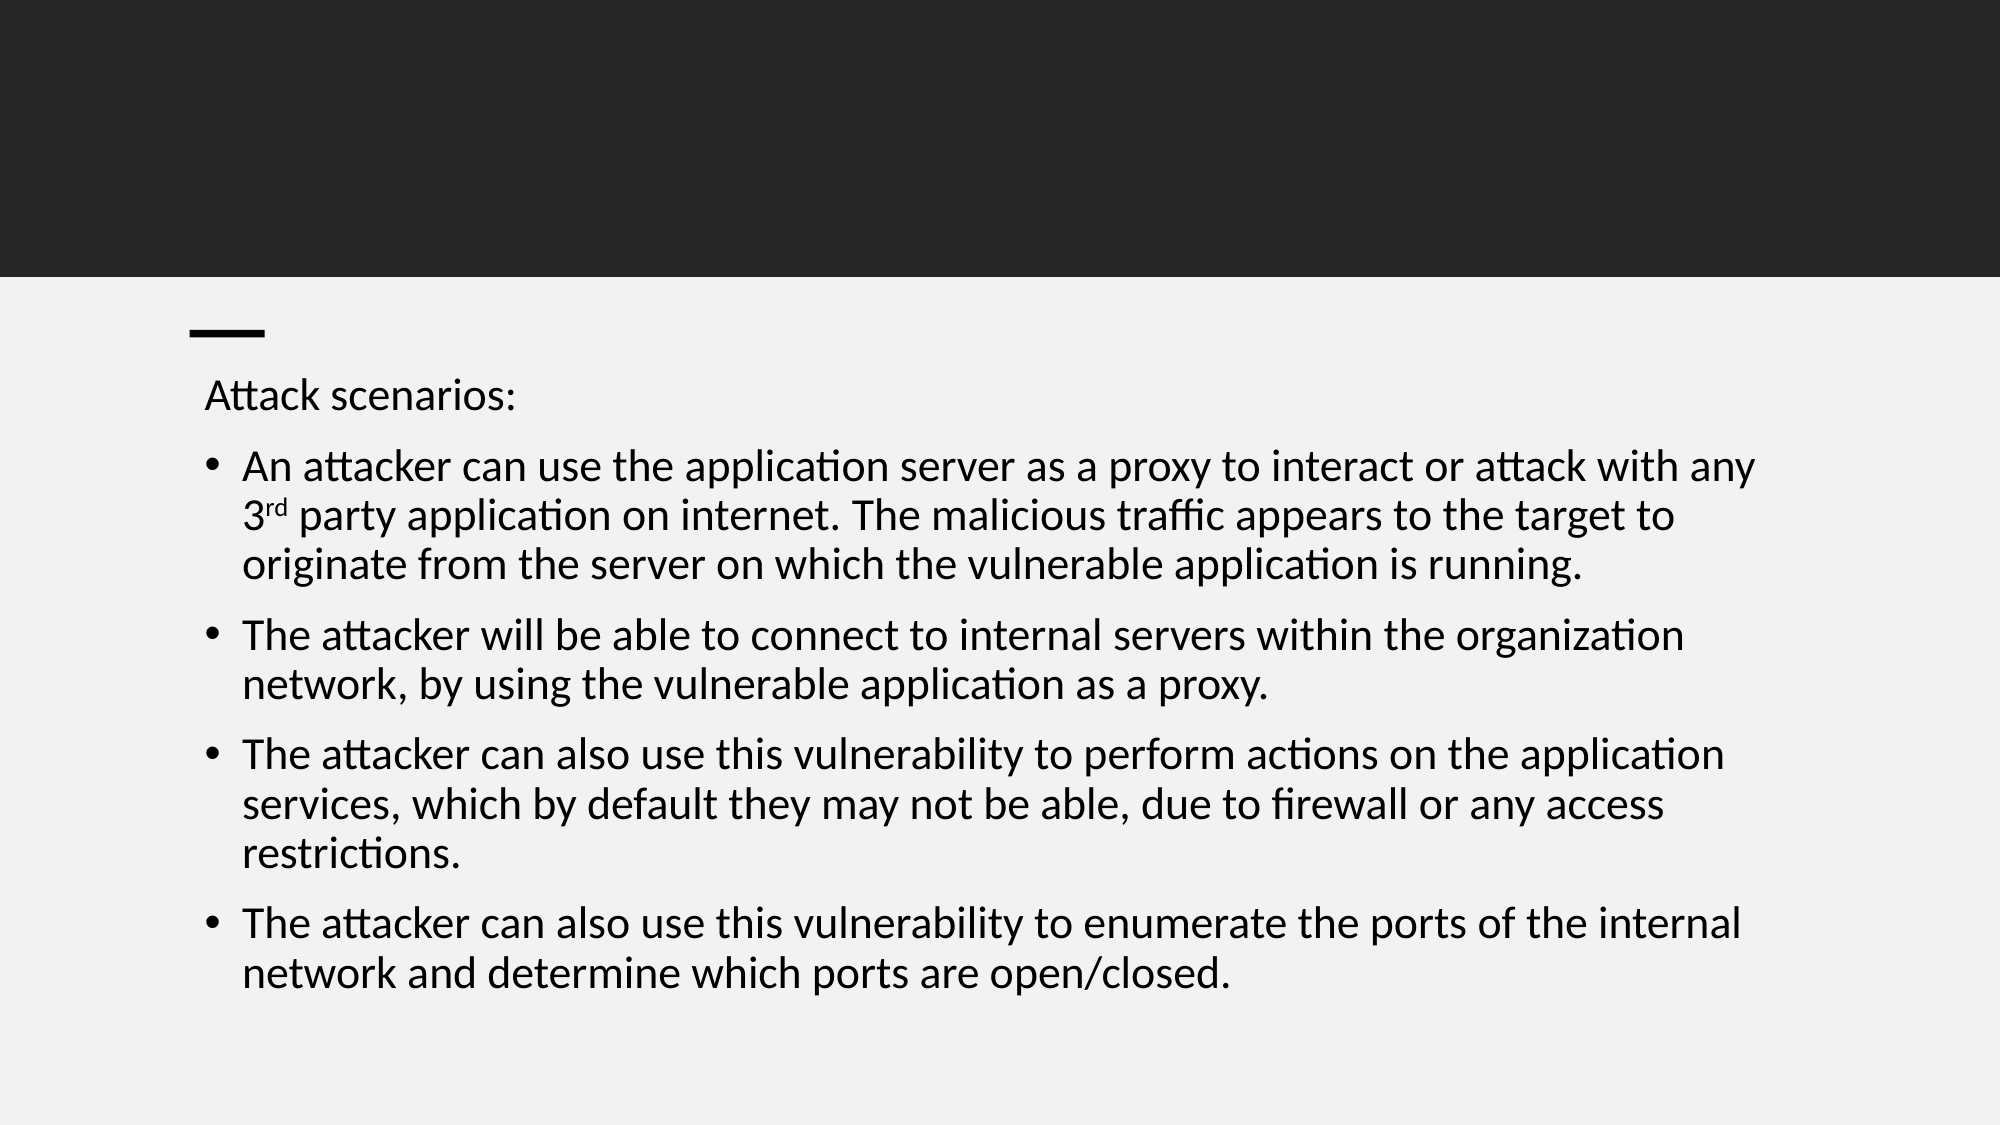

Attack scenarios:
An attacker can use the application server as a proxy to interact or attack with any 3rd party application on internet. The malicious traffic appears to the target to originate from the server on which the vulnerable application is running.
The attacker will be able to connect to internal servers within the organization network, by using the vulnerable application as a proxy.
The attacker can also use this vulnerability to perform actions on the application services, which by default they may not be able, due to firewall or any access restrictions.
The attacker can also use this vulnerability to enumerate the ports of the internal network and determine which ports are open/closed.